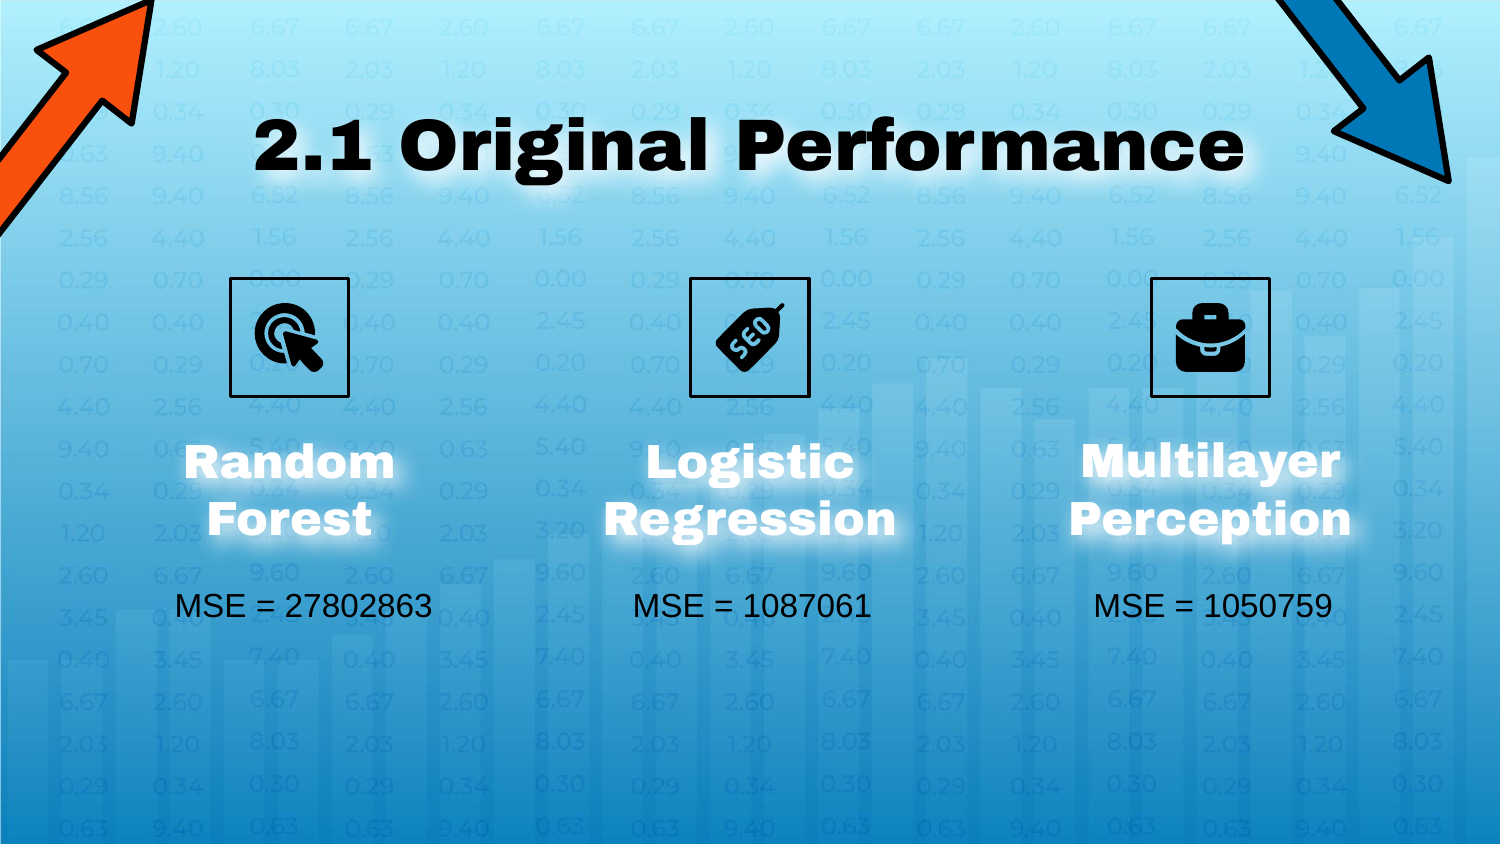

# 2.1 Original Performance

Multilayer Perception
Random Forest
Logistic Regression
MSE = 27802863
MSE = 1087061
MSE = 1050759